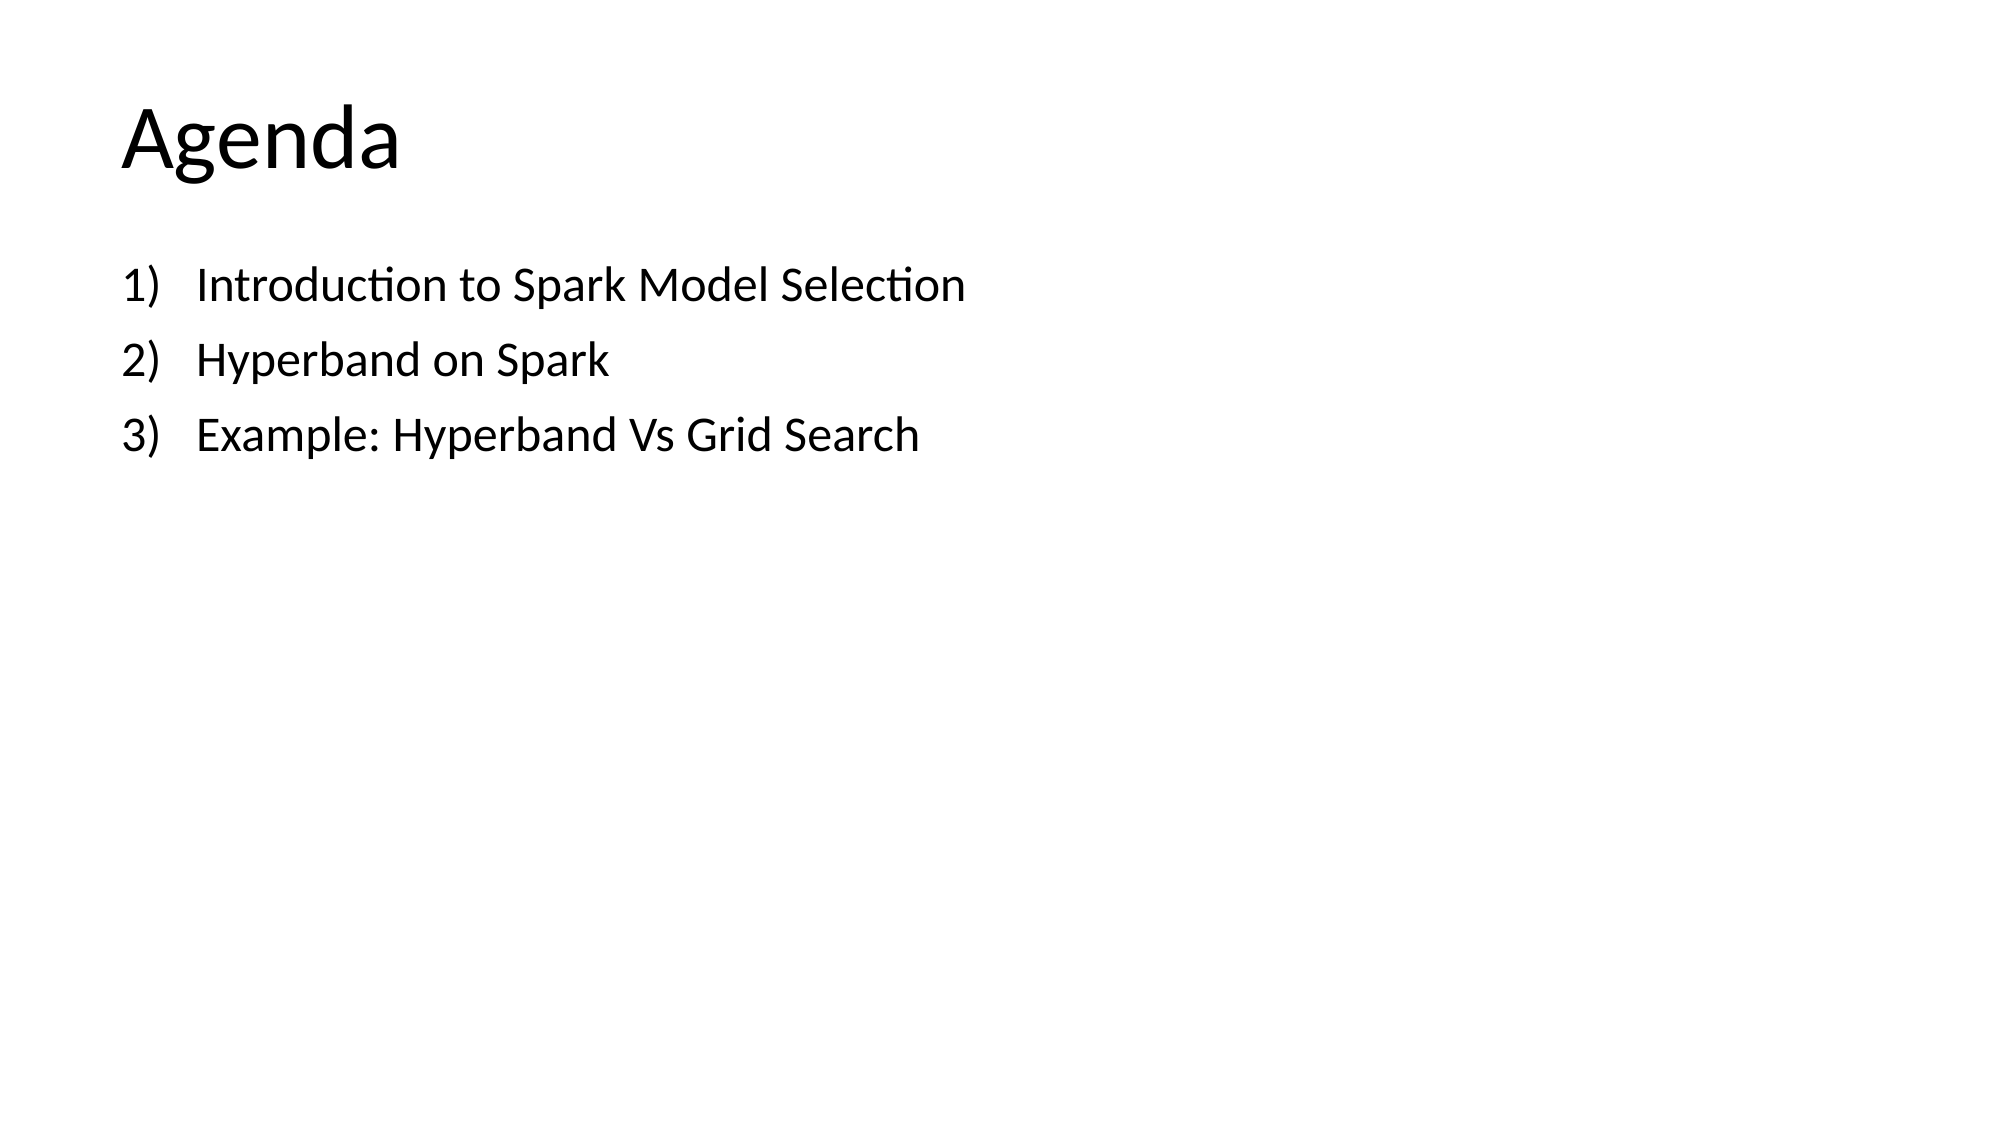

# Agenda
Introduction to Spark Model Selection
Hyperband on Spark
Example: Hyperband Vs Grid Search